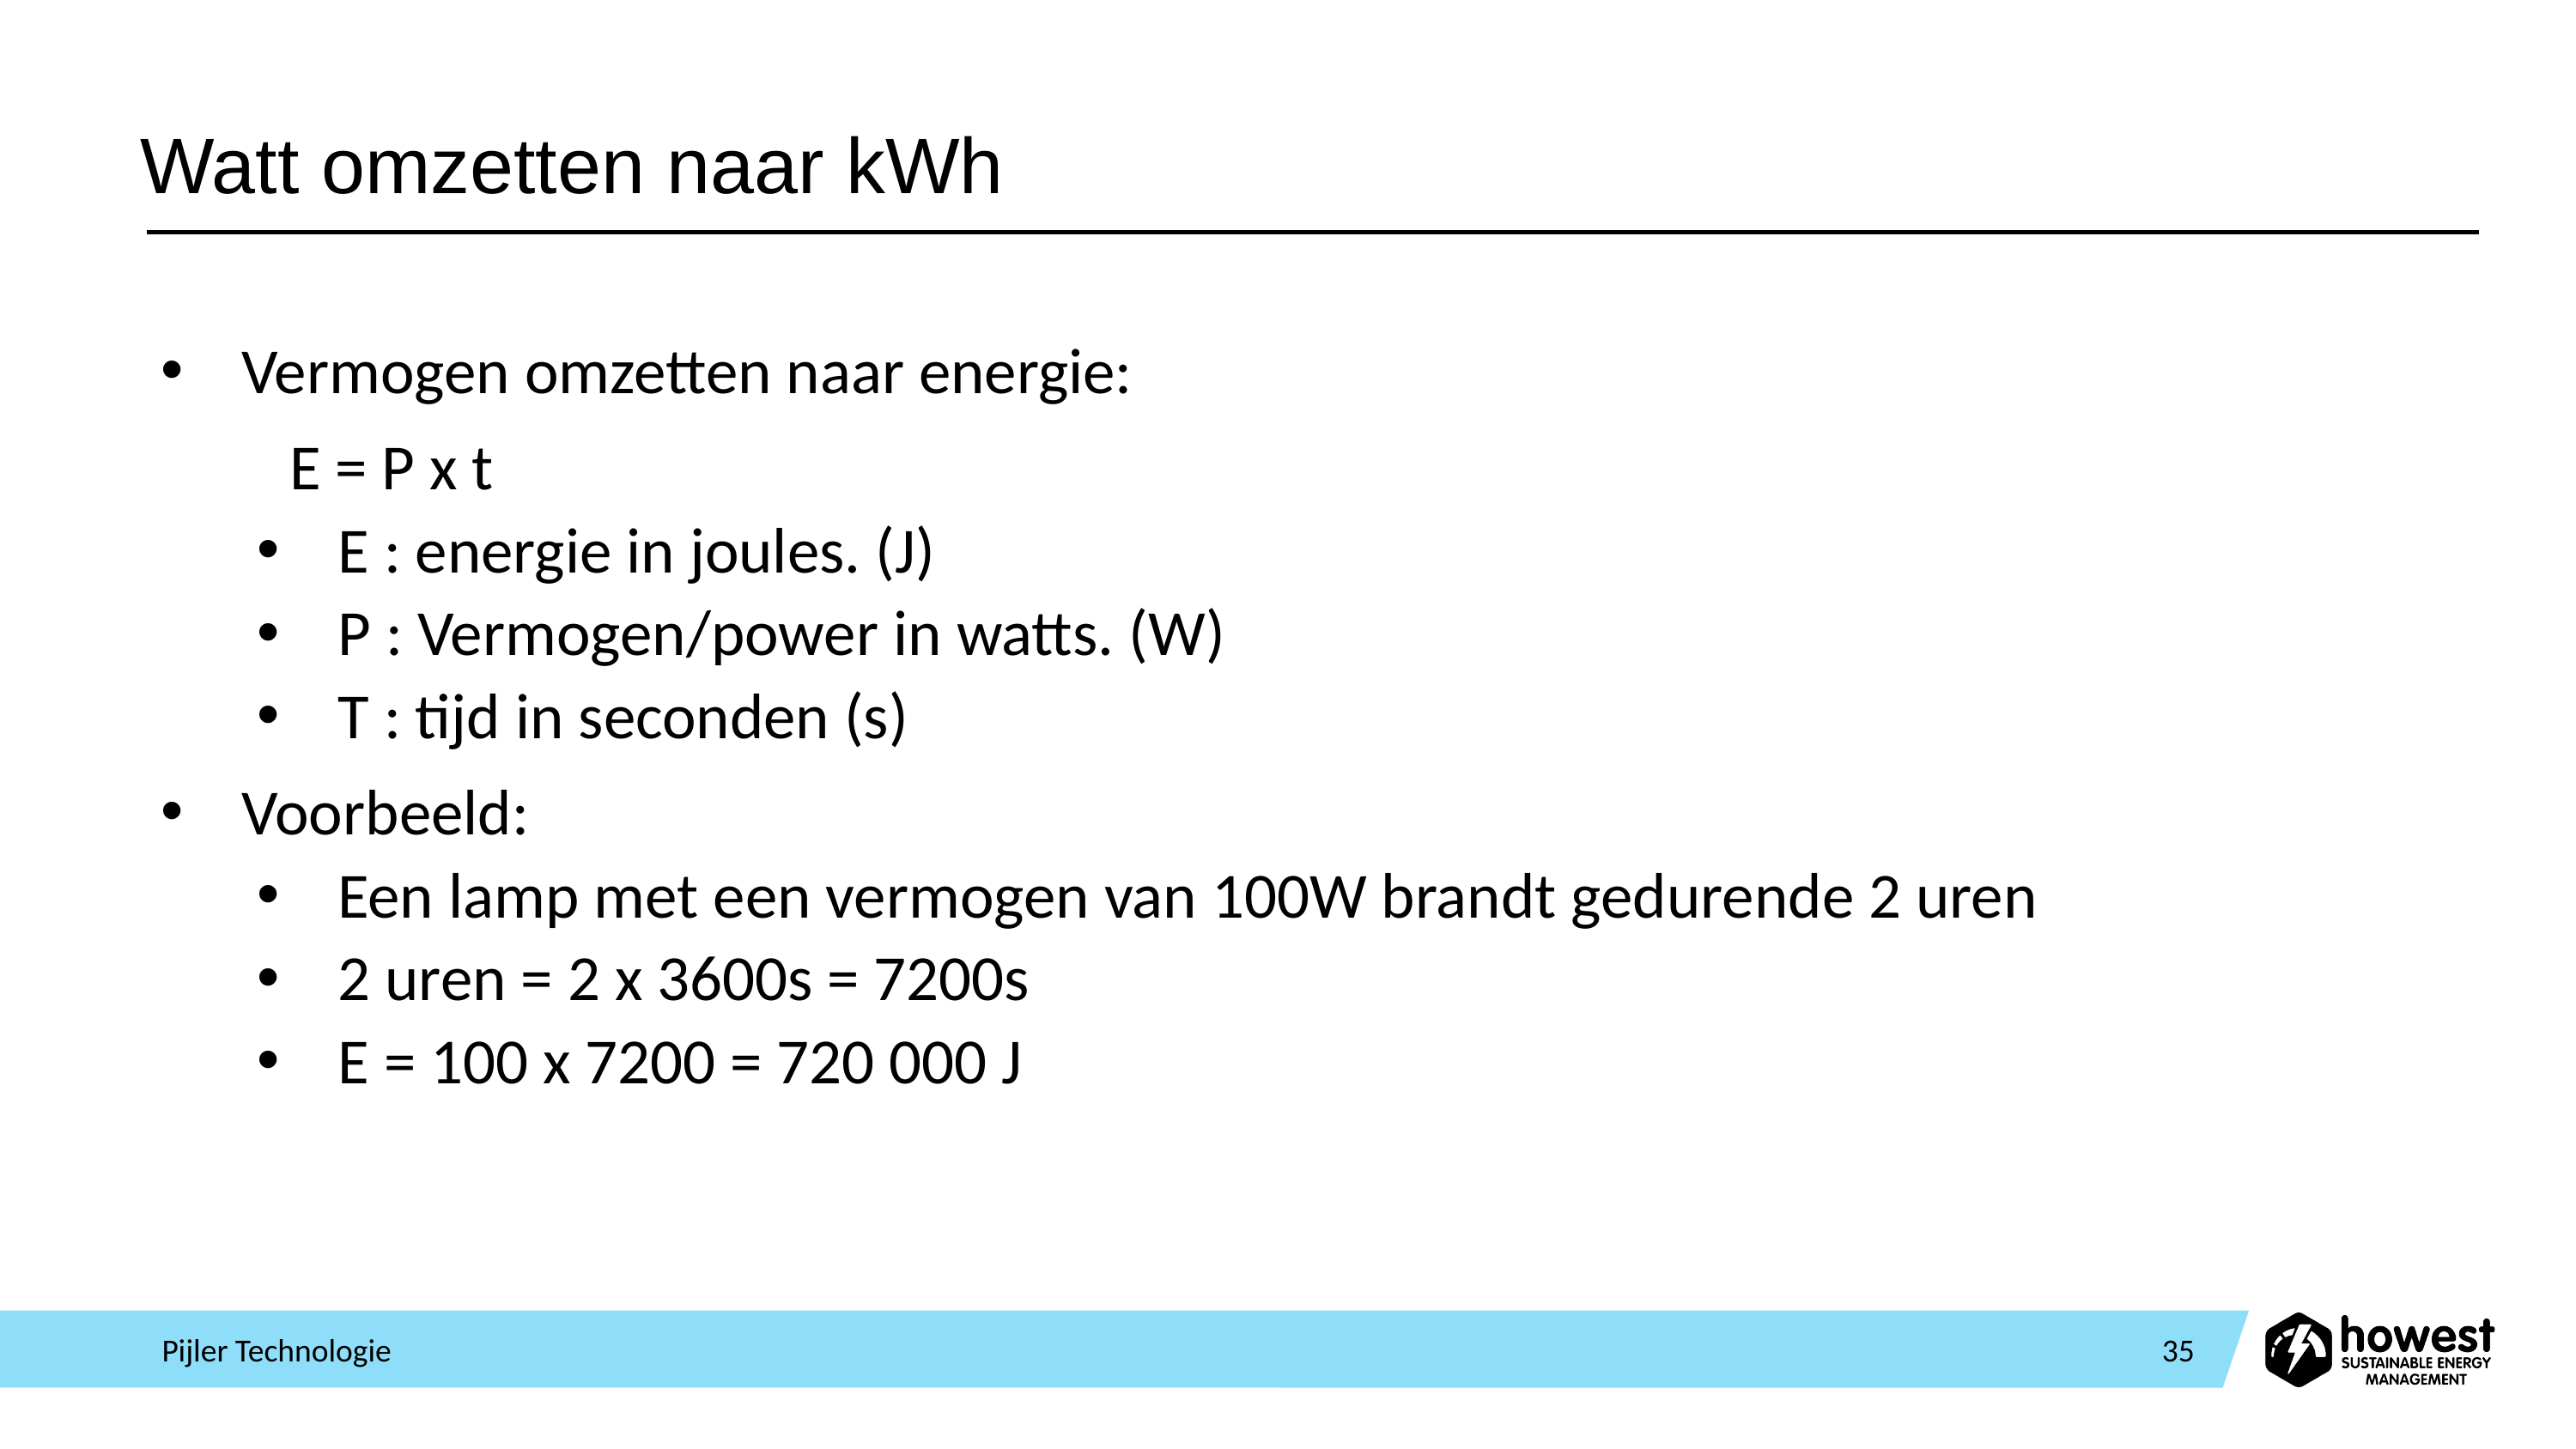

# Watt omzetten naar kWh
Vermogen omzetten naar energie:
	E = P x t
E : energie in joules. (J)
P : Vermogen/power in watts. (W)
T : tijd in seconden (s)
Voorbeeld:
Een lamp met een vermogen van 100W brandt gedurende 2 uren
2 uren = 2 x 3600s = 7200s
E = 100 x 7200 = 720 000 J
Pijler Technologie
35